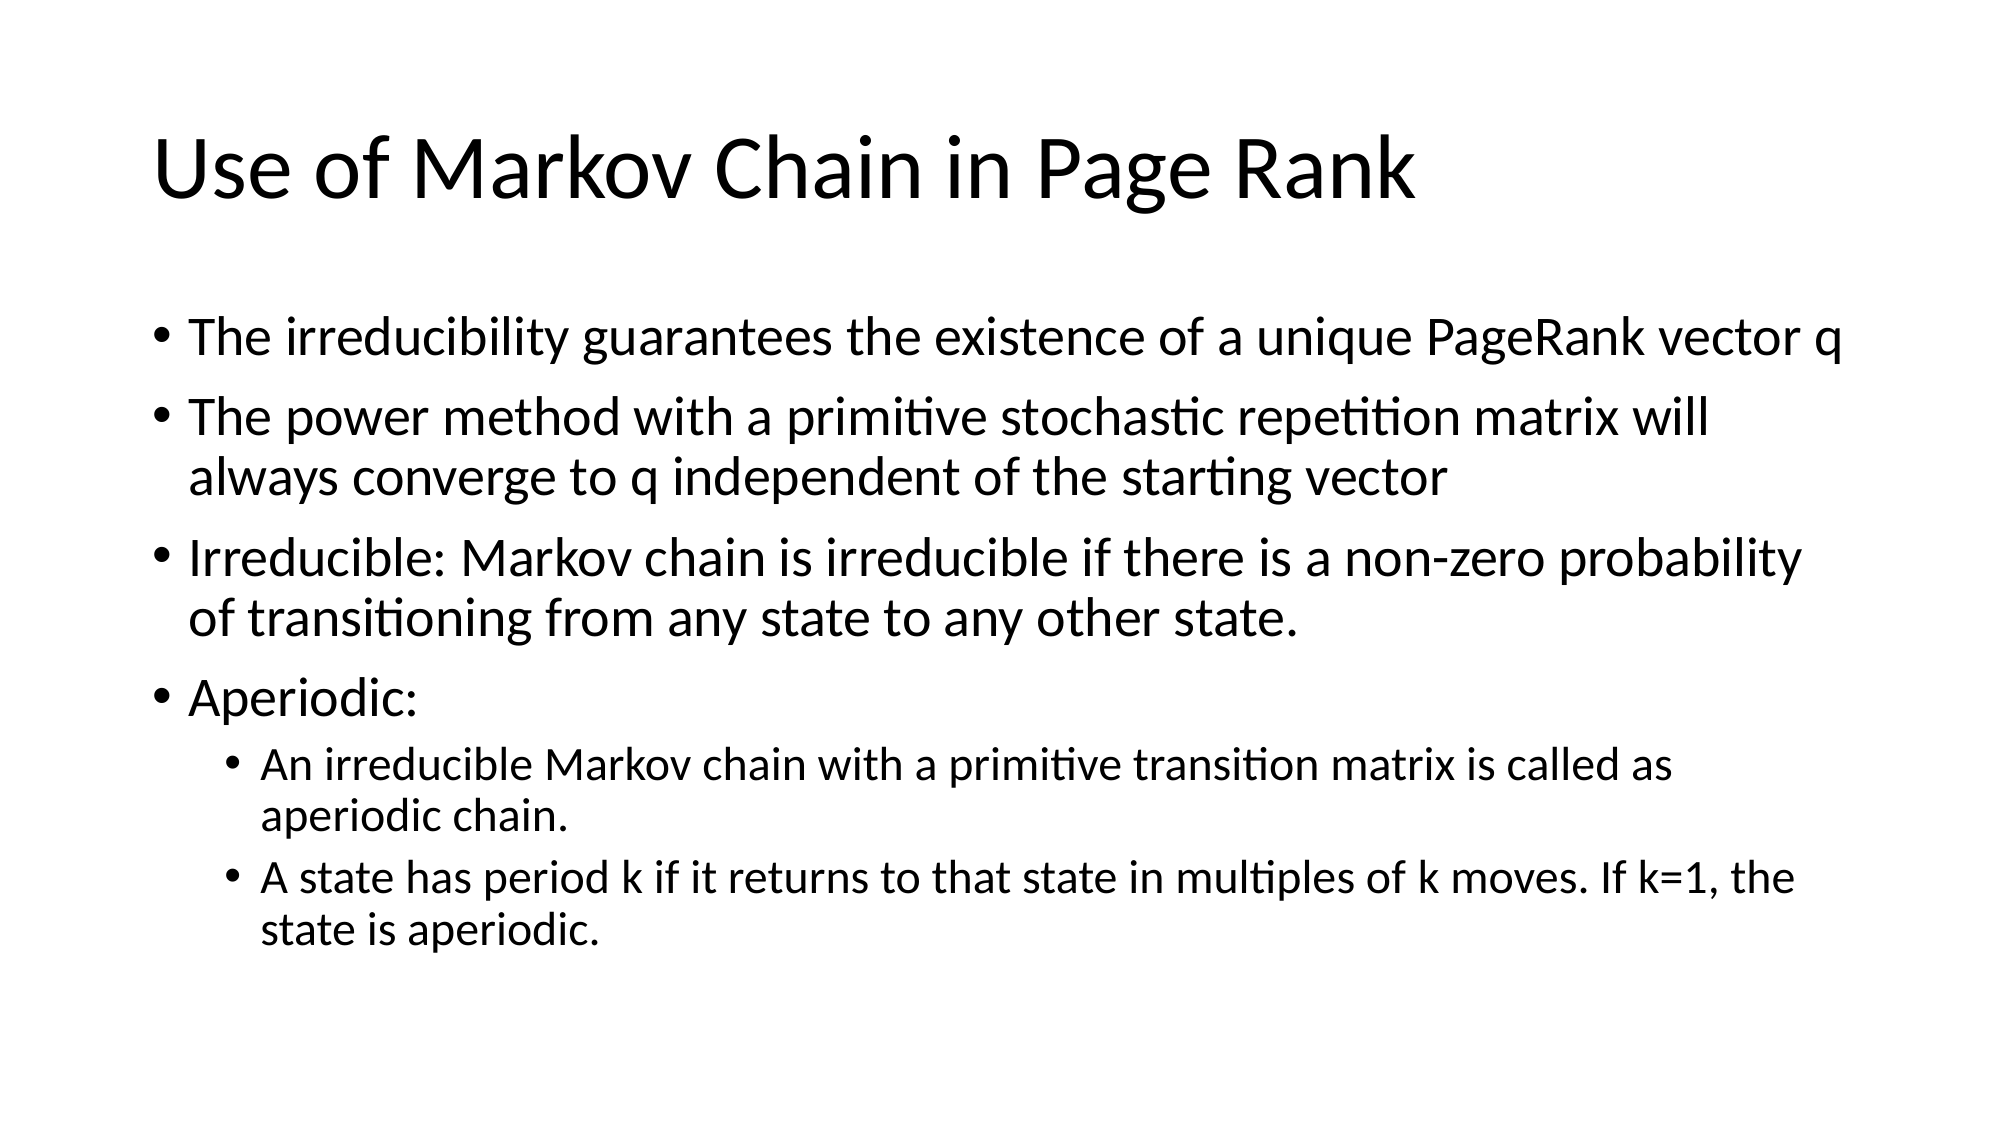

# Use of Markov Chain in Page Rank
The irreducibility guarantees the existence of a unique PageRank vector q
The power method with a primitive stochastic repetition matrix will always converge to q independent of the starting vector
Irreducible: Markov chain is irreducible if there is a non-zero probability of transitioning from any state to any other state.
Aperiodic:
An irreducible Markov chain with a primitive transition matrix is called as aperiodic chain.
A state has period k if it returns to that state in multiples of k moves. If k=1, the state is aperiodic.